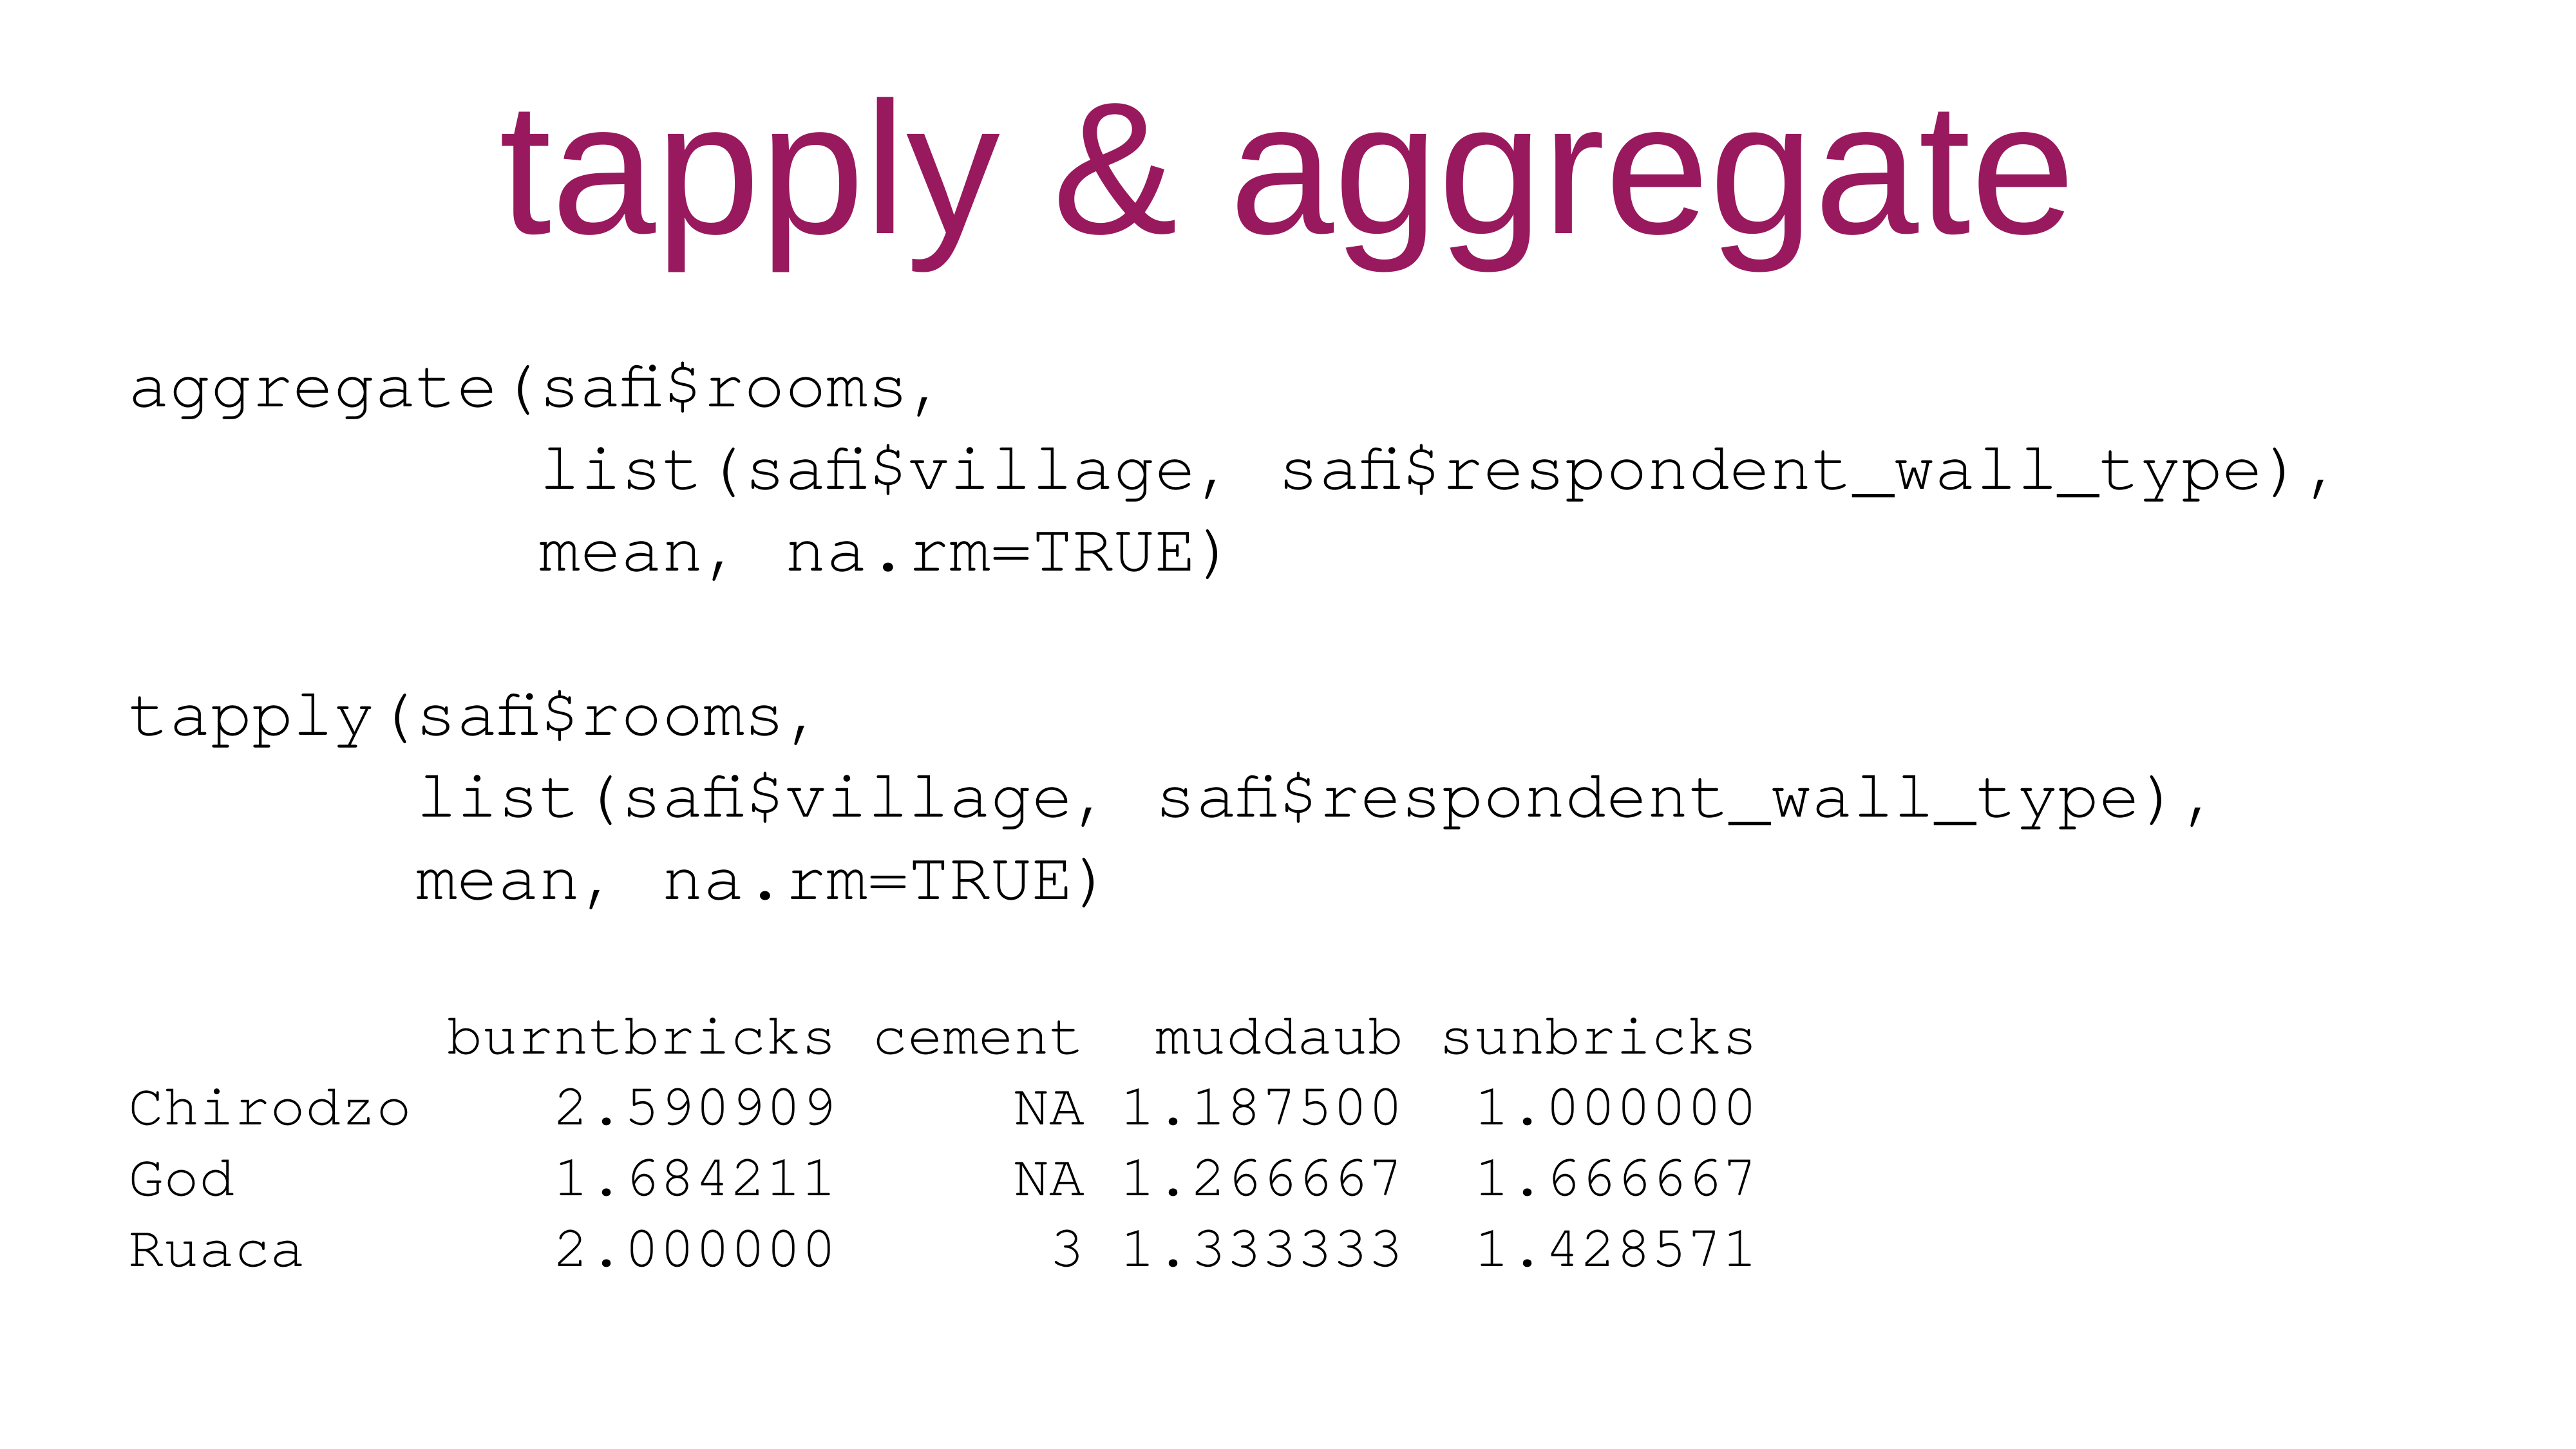

tapply & aggregate
aggregate(safi$rooms,
          list(safi$village, safi$respondent_wall_type),
          mean, na.rm=TRUE)

tapply(safi$rooms,
       list(safi$village, safi$respondent_wall_type),
       mean, na.rm=TRUE)

         burntbricks cement  muddaub sunbricks
Chirodzo    2.590909     NA 1.187500  1.000000
God         1.684211     NA 1.266667  1.666667
Ruaca       2.000000      3 1.333333  1.428571